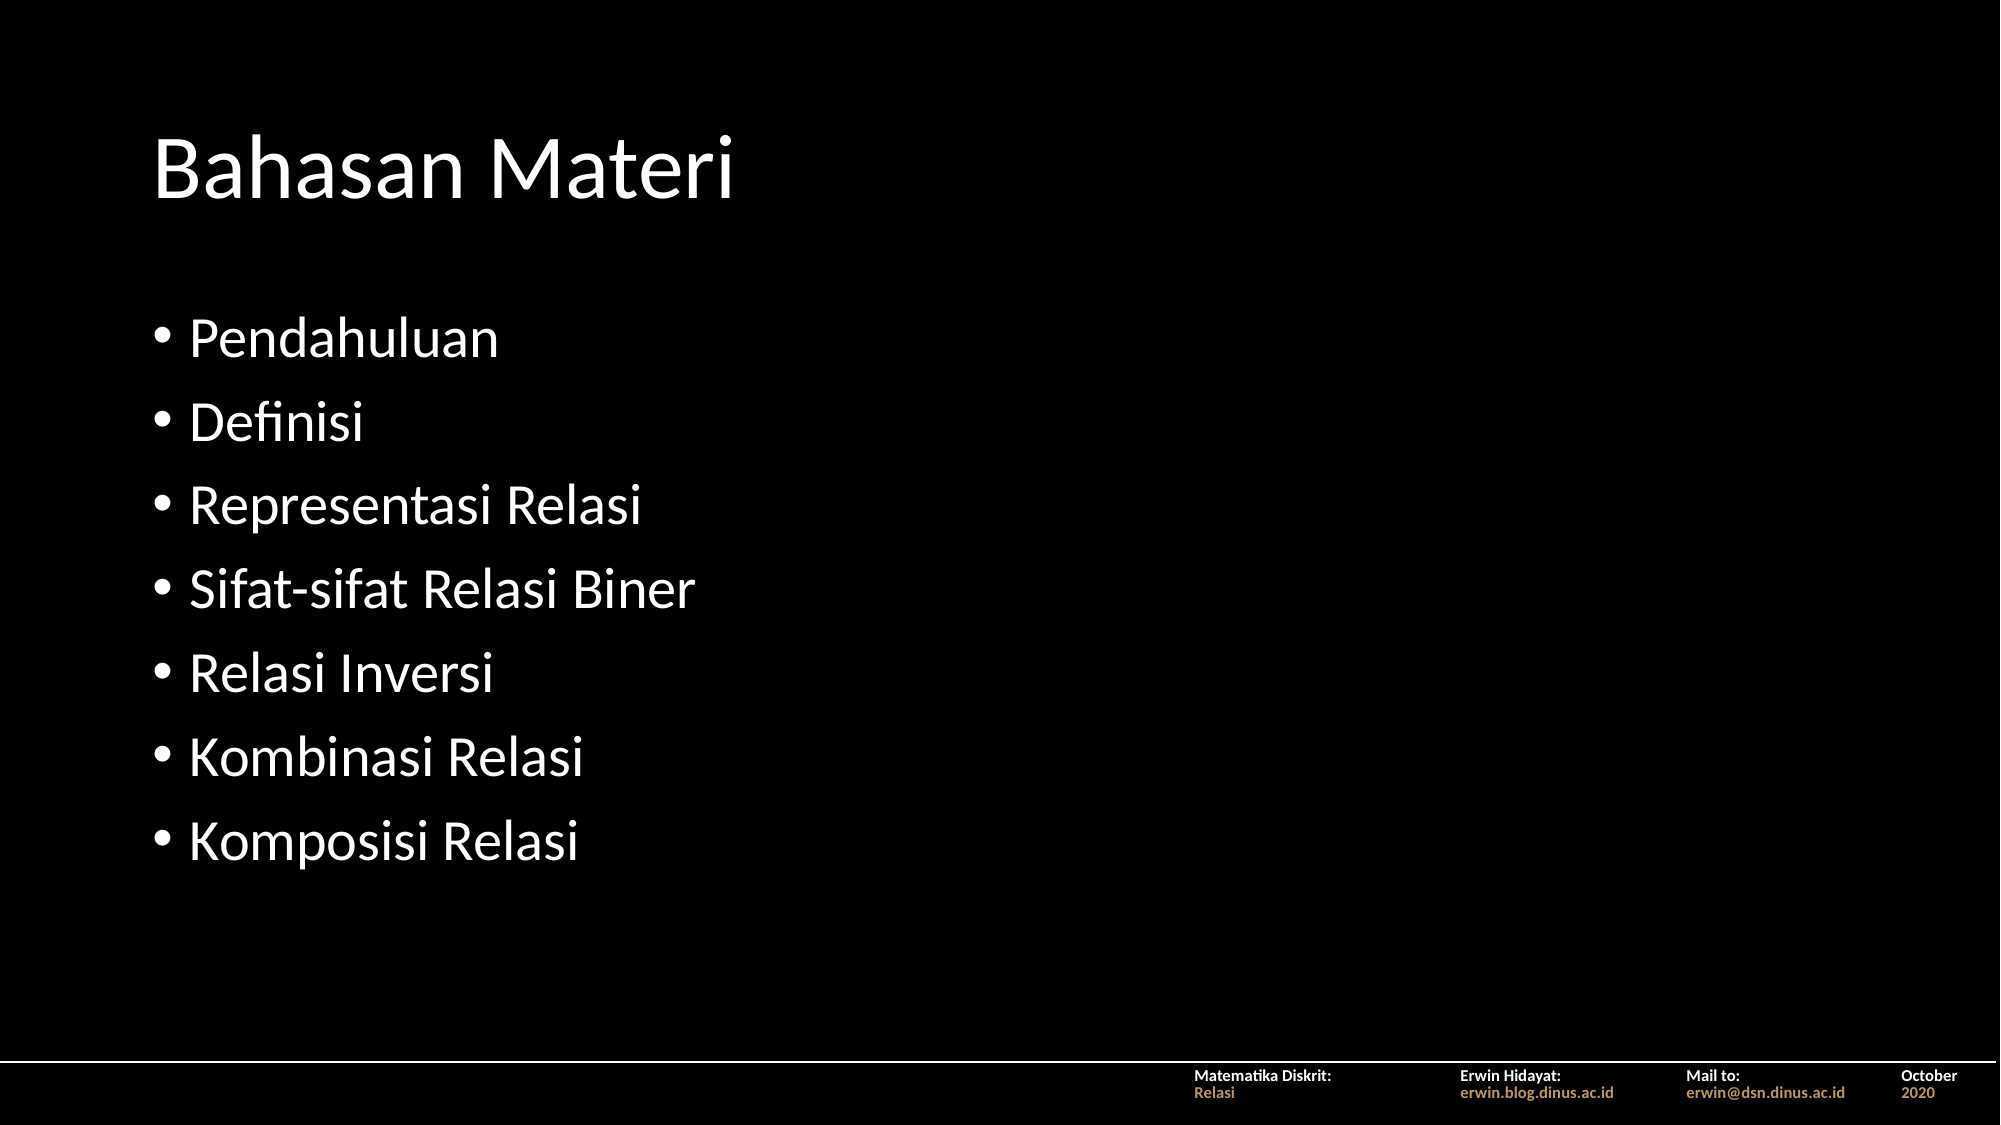

# Bahasan Materi
Pendahuluan
Definisi
Representasi Relasi
Sifat-sifat Relasi Biner
Relasi Inversi
Kombinasi Relasi
Komposisi Relasi